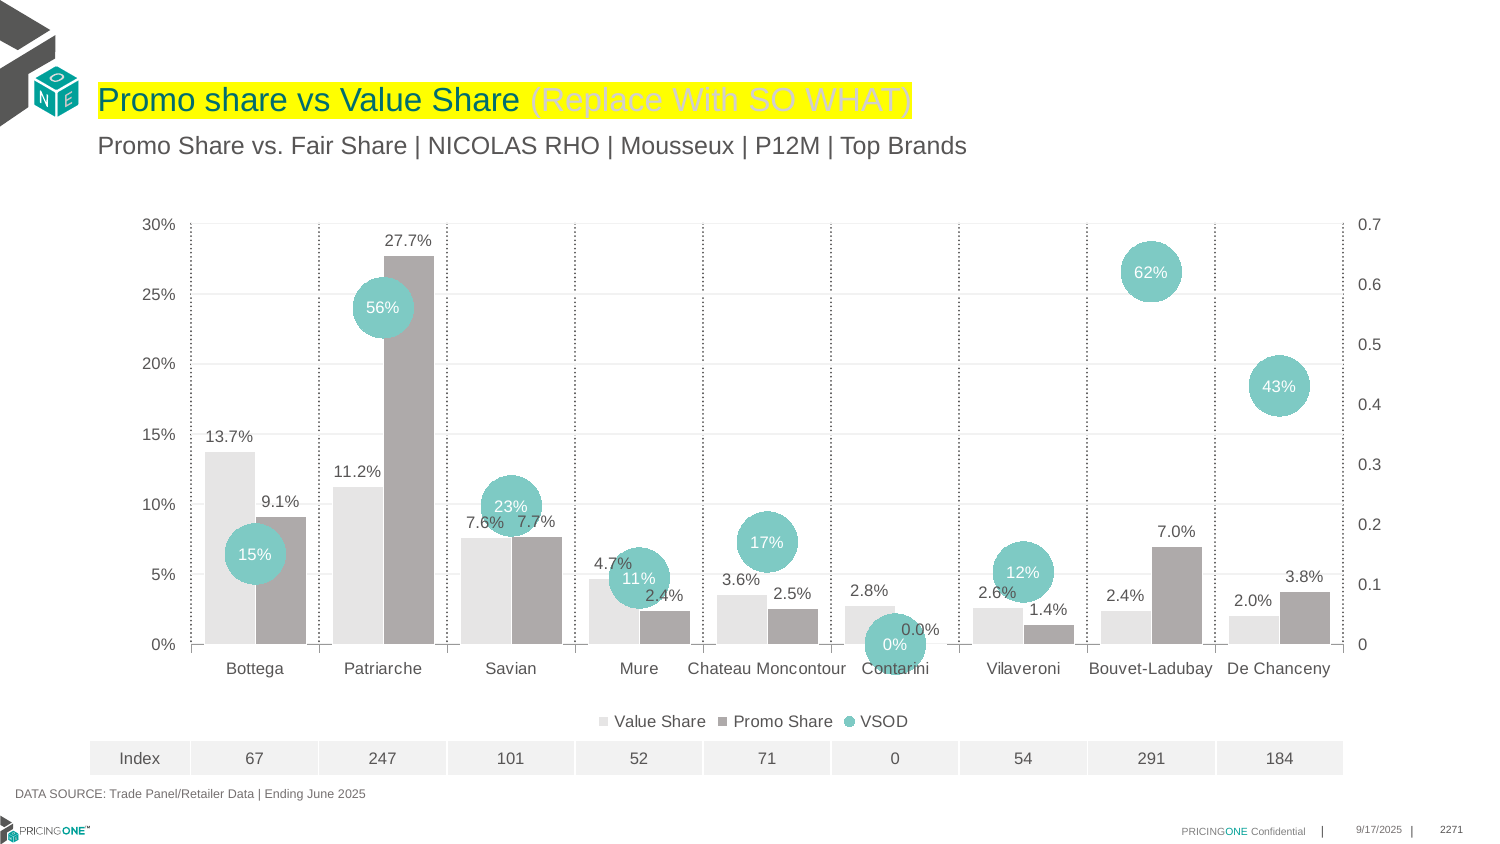

# Promo share vs Value Share (Replace With SO WHAT)
Promo Share vs. Fair Share | NICOLAS RHO | Mousseux | P12M | Top Brands

### Chart

| Category | Value Share | Promo Share | VSOD |
|---|---|---|---|
| Bottega | 0.1371393742381146 | 0.09136862342139282 | 0.15 |
| Patriarche | 0.11234604086037263 | 0.27712221154164873 | 0.56 |
| Savian | 0.07589877498817621 | 0.07703271570154795 | 0.23 |
| Mure | 0.04661906062442963 | 0.024147303523484372 | 0.11 |
| Chateau Moncontour | 0.035661233271827394 | 0.025191421657993304 | 0.17 |
| Contarini | 0.027507810366304515 | 0.0 | 0.0 |
| Vilaveroni | 0.025732575722250718 | 0.014021014949119958 | 0.12 |
| Bouvet-Ladubay | 0.02404726853671372 | 0.06990619510093142 | 0.62 |
| De Chanceny | 0.020426855669759728 | 0.03763797275348868 | 0.43 |
| Index | 67 | 247 | 101 | 52 | 71 | 0 | 54 | 291 | 184 |
| --- | --- | --- | --- | --- | --- | --- | --- | --- | --- |
DATA SOURCE: Trade Panel/Retailer Data | Ending June 2025

9/17/2025
2271